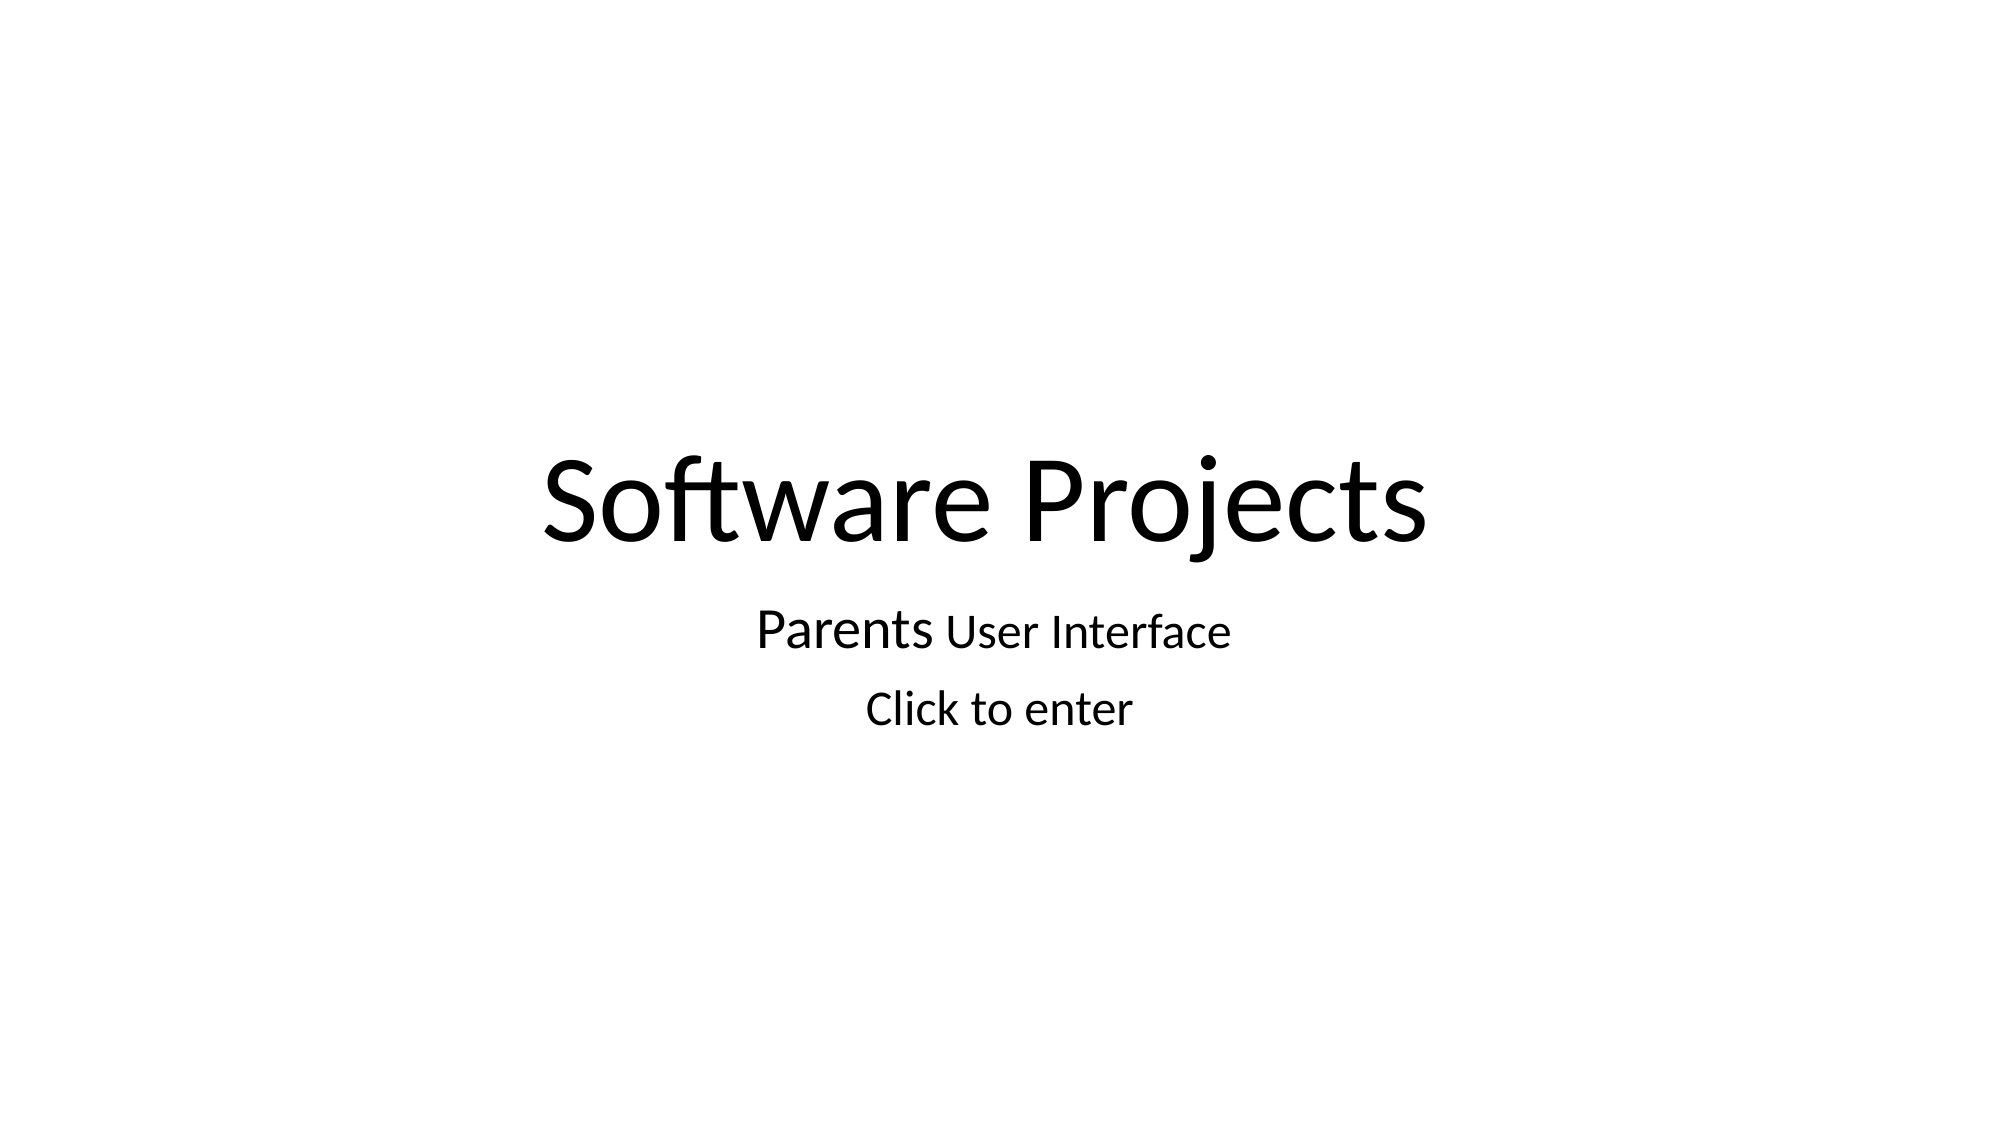

# Software Projects
Parents User Interface
Click to enter